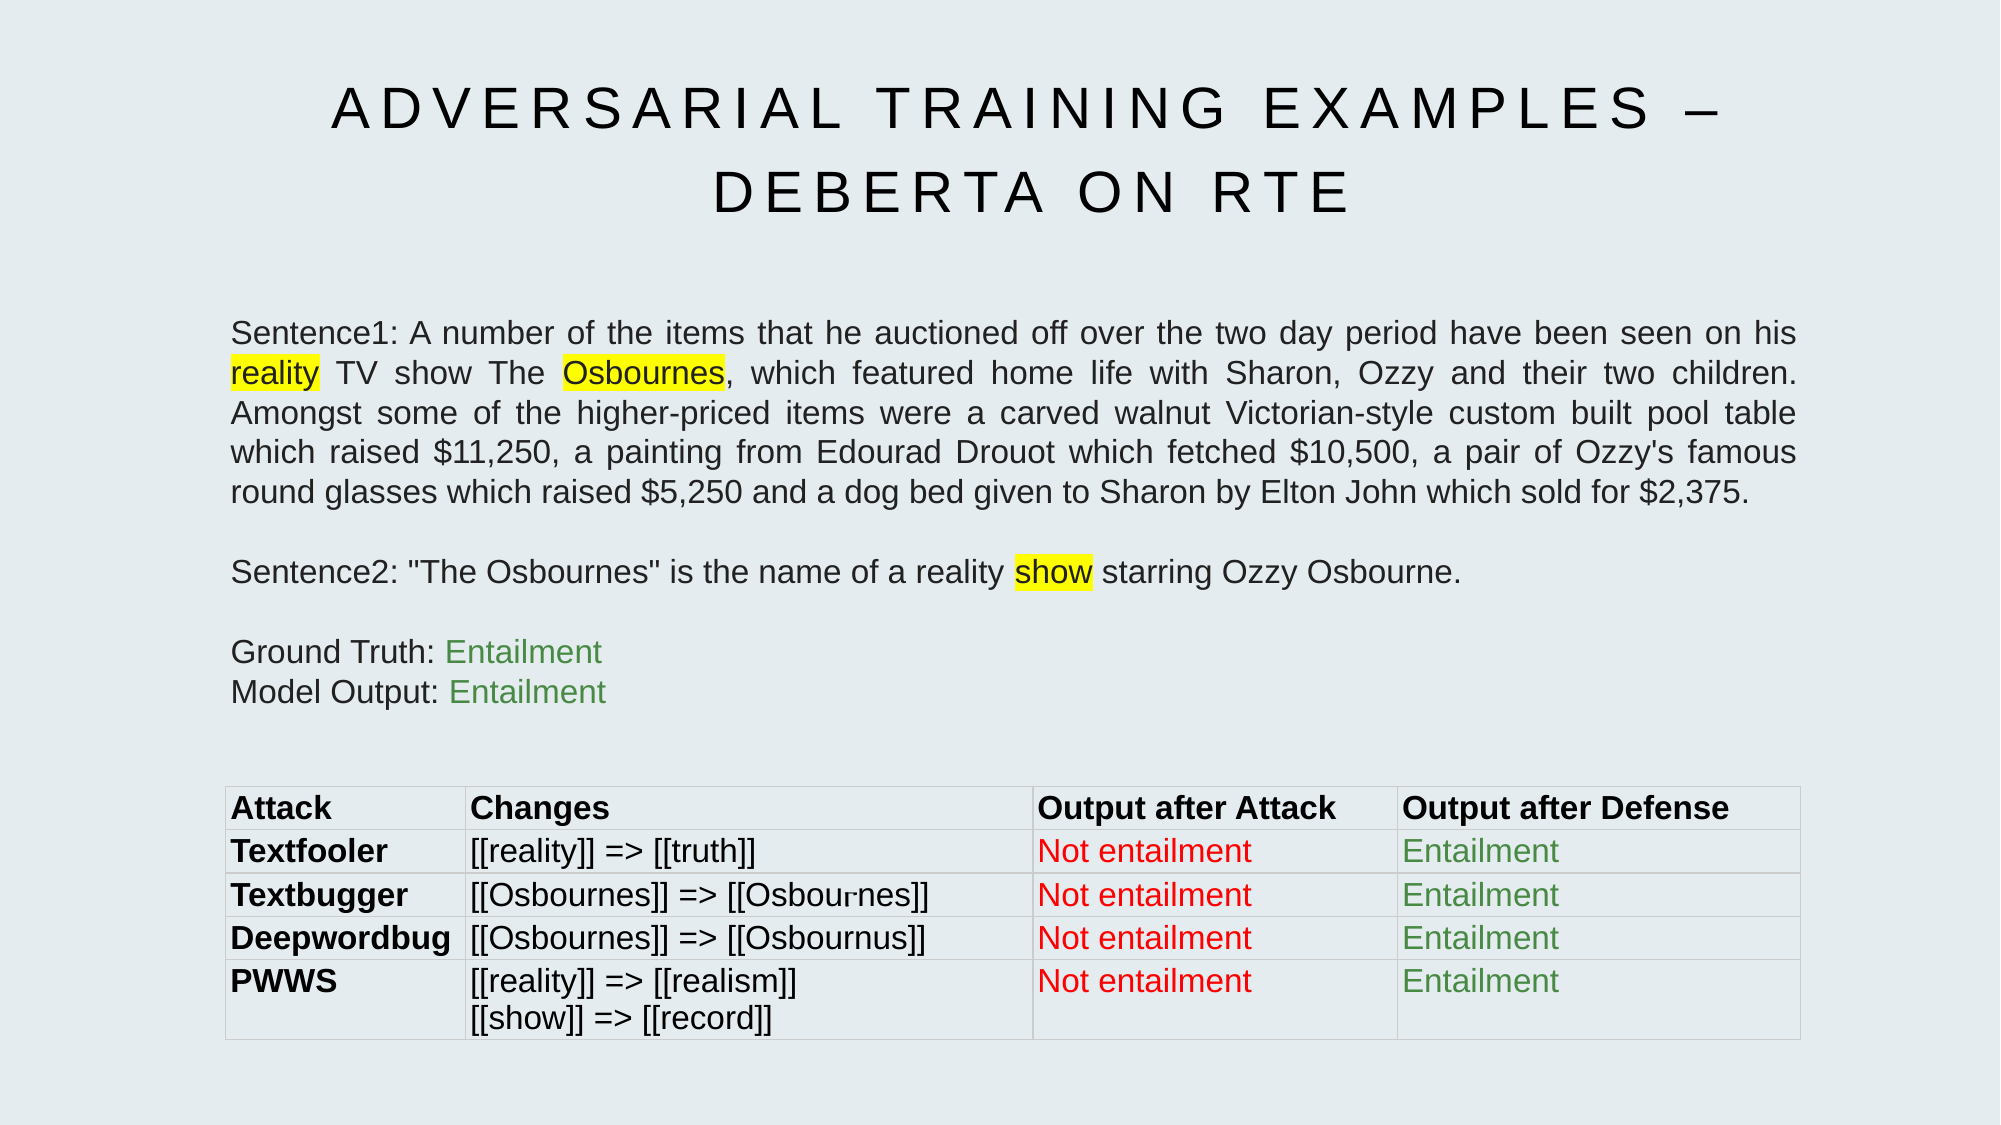

# Adversarial training examples – DeBERTA on RTE
Sentence1: A number of the items that he auctioned off over the two day period have been seen on his reality TV show The Osbournes, which featured home life with Sharon, Ozzy and their two children. Amongst some of the higher-priced items were a carved walnut Victorian-style custom built pool table which raised $11,250, a painting from Edourad Drouot which fetched $10,500, a pair of Ozzy's famous round glasses which raised $5,250 and a dog bed given to Sharon by Elton John which sold for $2,375.

Sentence2: "The Osbournes" is the name of a reality show starring Ozzy Osbourne.

Ground Truth: Entailment
Model Output: Entailment
| Attack | Changes | Output after Attack | Output after Defense |
| --- | --- | --- | --- |
| Textfooler | [[reality]] => [[truth]] | Not entailment | Entailment |
| Textbugger | [[Osbournes]] => [[Osbouⲅnes]] | Not entailment | Entailment |
| Deepwordbug | [[Osbournes]] => [[Osbournus]] | Not entailment | Entailment |
| PWWS | [[reality]] => [[realism]] [[show]] => [[record]] | Not entailment | Entailment |